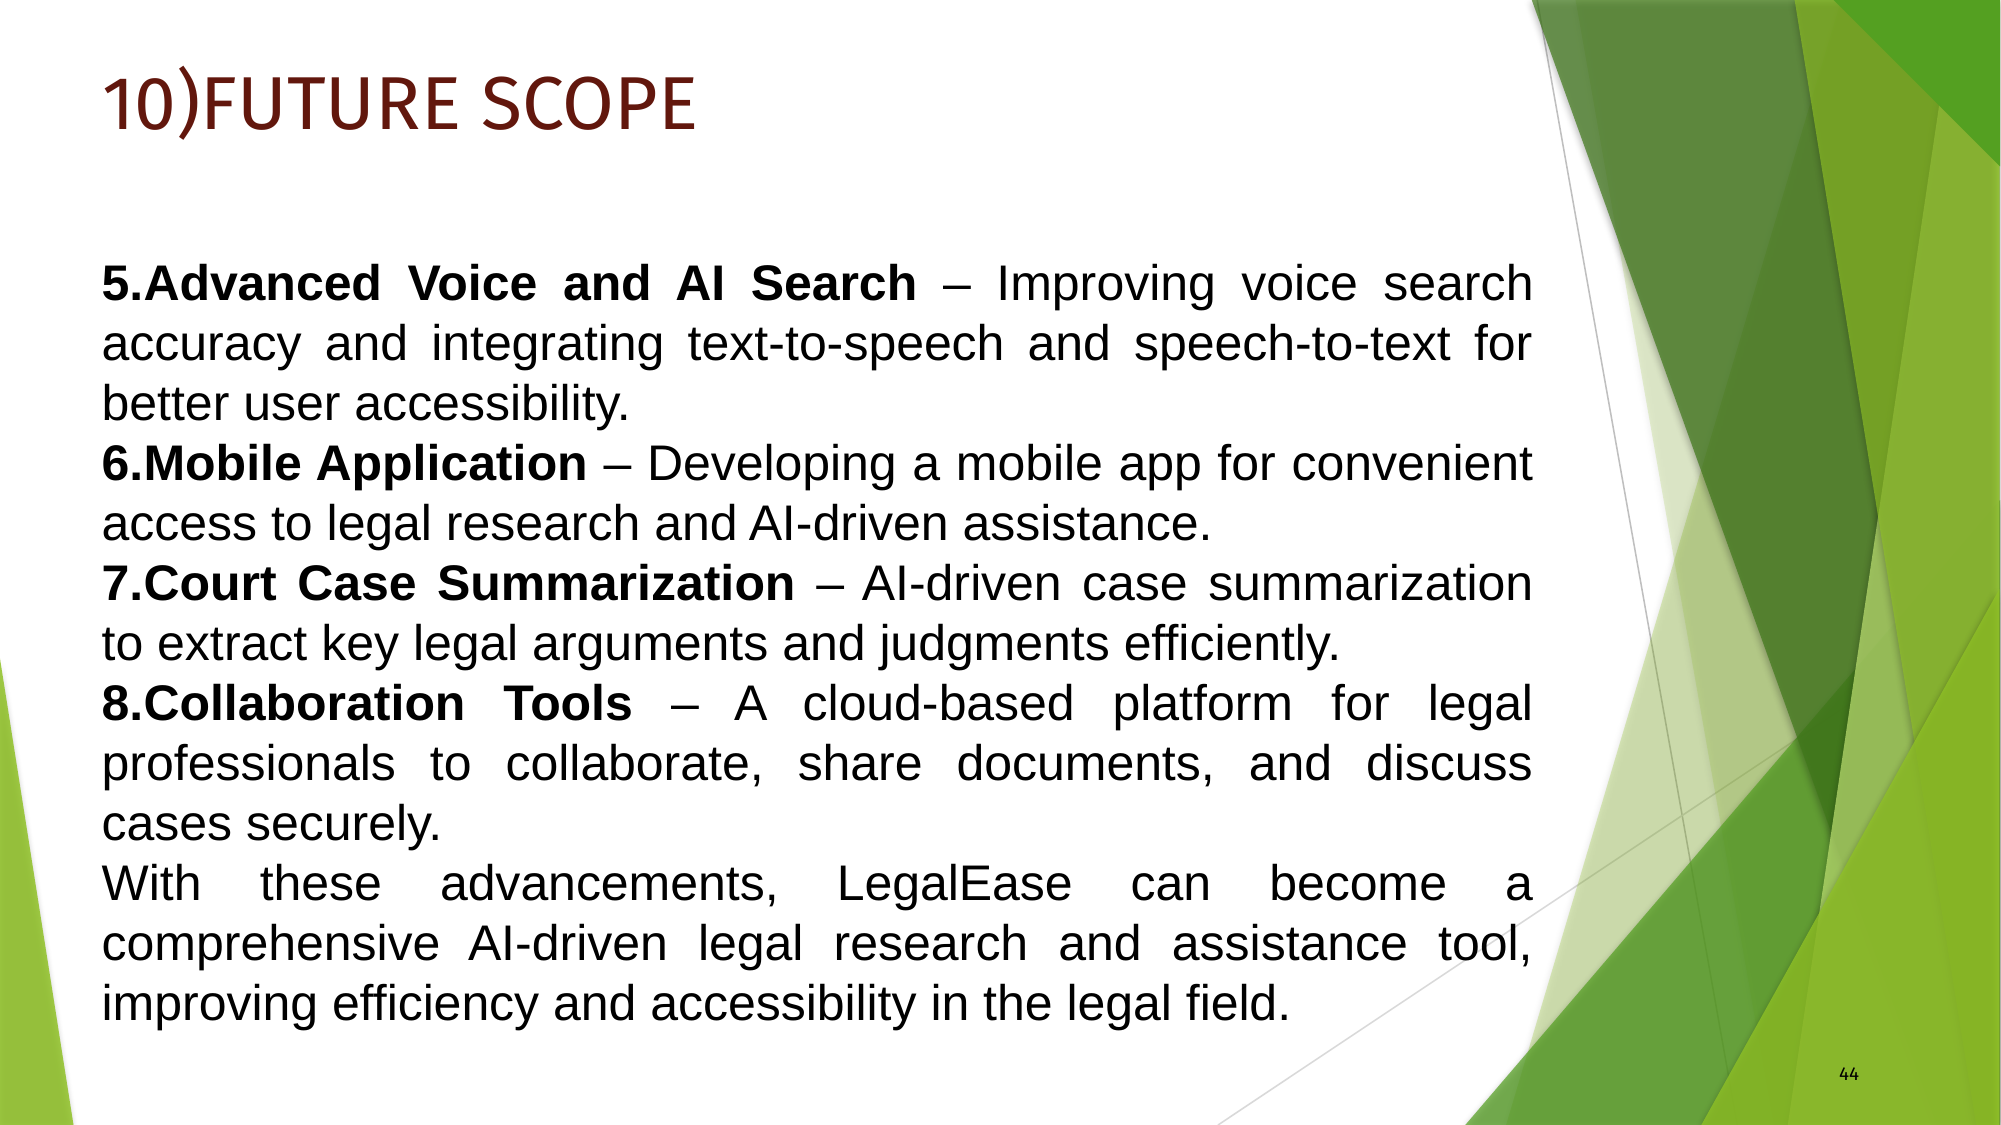

# 10)FUTURE SCOPE​

Advanced Voice and AI Search – Improving voice search accuracy and integrating text-to-speech and speech-to-text for better user accessibility.
Mobile Application – Developing a mobile app for convenient access to legal research and AI-driven assistance.
Court Case Summarization – AI-driven case summarization to extract key legal arguments and judgments efficiently.
Collaboration Tools – A cloud-based platform for legal professionals to collaborate, share documents, and discuss cases securely.
With these advancements, LegalEase can become a comprehensive AI-driven legal research and assistance tool, improving efficiency and accessibility in the legal field.
44